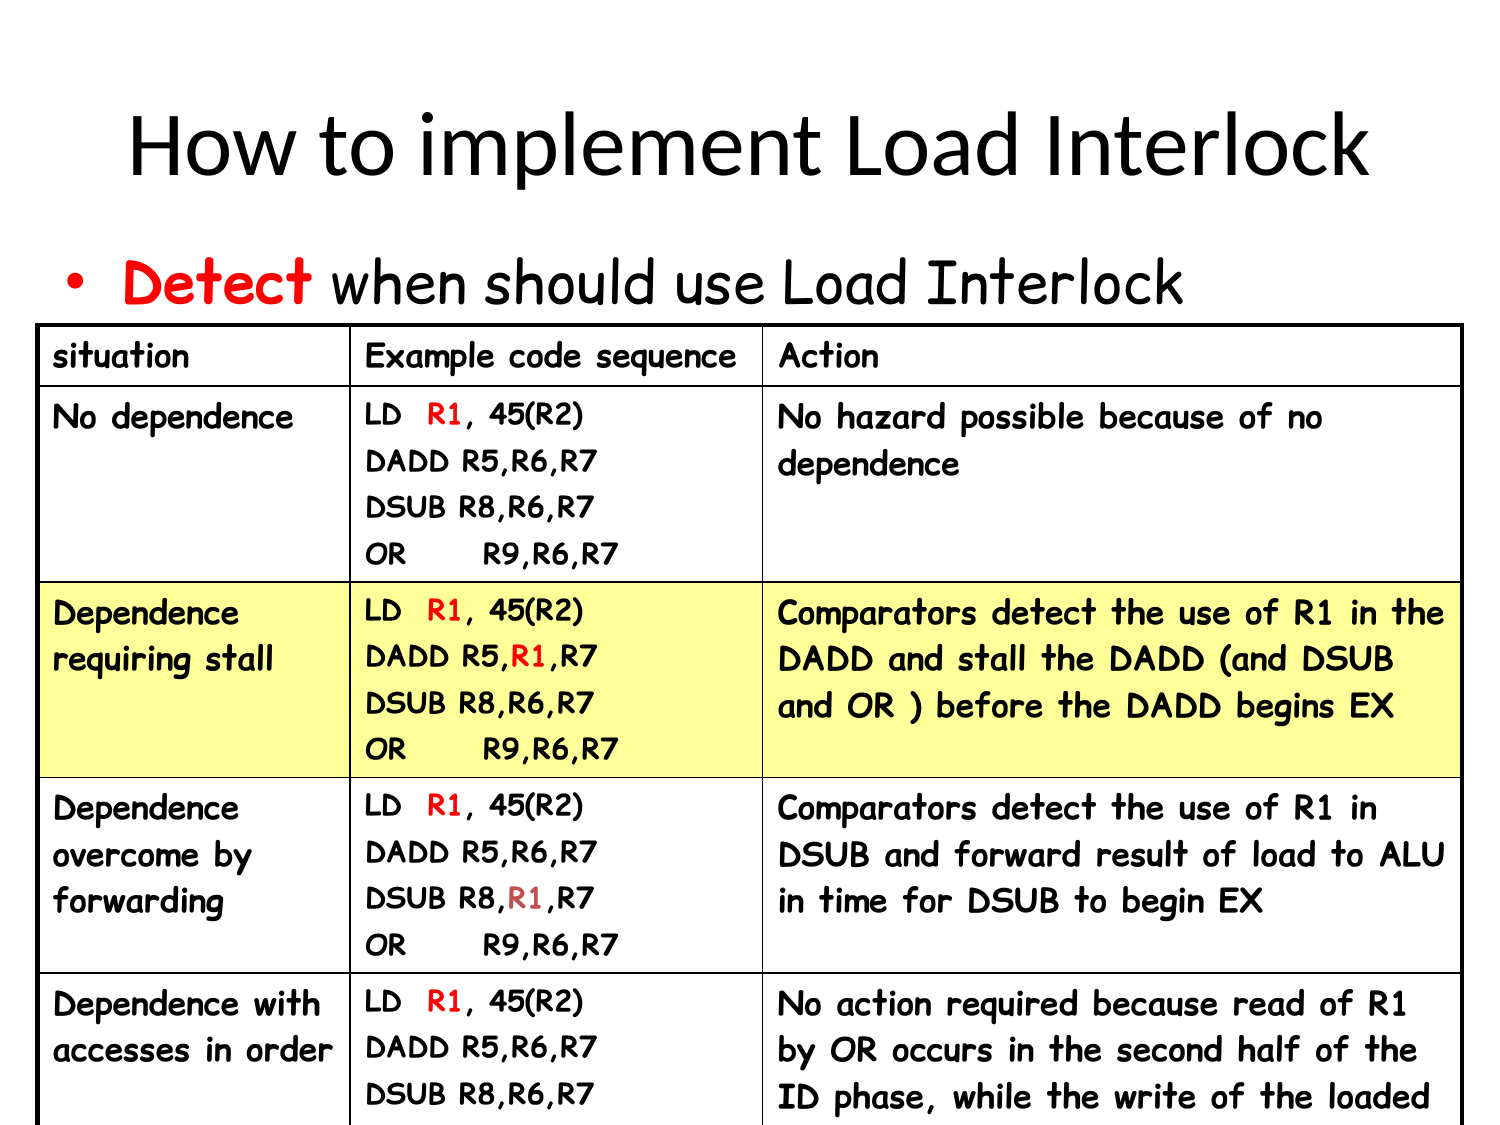

# How to implement Load Interlock
Detect when should use Load Interlock
| situation | Example code sequence | Action |
| --- | --- | --- |
| No dependence | LD R1, 45(R2) DADD R5,R6,R7 DSUB R8,R6,R7 OR R9,R6,R7 | No hazard possible because of no dependence |
| Dependence requiring stall | LD R1, 45(R2) DADD R5,R1,R7 DSUB R8,R6,R7 OR R9,R6,R7 | Comparators detect the use of R1 in the DADD and stall the DADD (and DSUB and OR ) before the DADD begins EX |
| Dependence overcome by forwarding | LD R1, 45(R2) DADD R5,R6,R7 DSUB R8,R1,R7 OR R9,R6,R7 | Comparators detect the use of R1 in DSUB and forward result of load to ALU in time for DSUB to begin EX |
| Dependence with accesses in order | LD R1, 45(R2) DADD R5,R6,R7 DSUB R8,R6,R7 OR R9,R1,R7 | No action required because read of R1 by OR occurs in the second half of the ID phase, while the write of the loaded data occurred in the first half. |
131